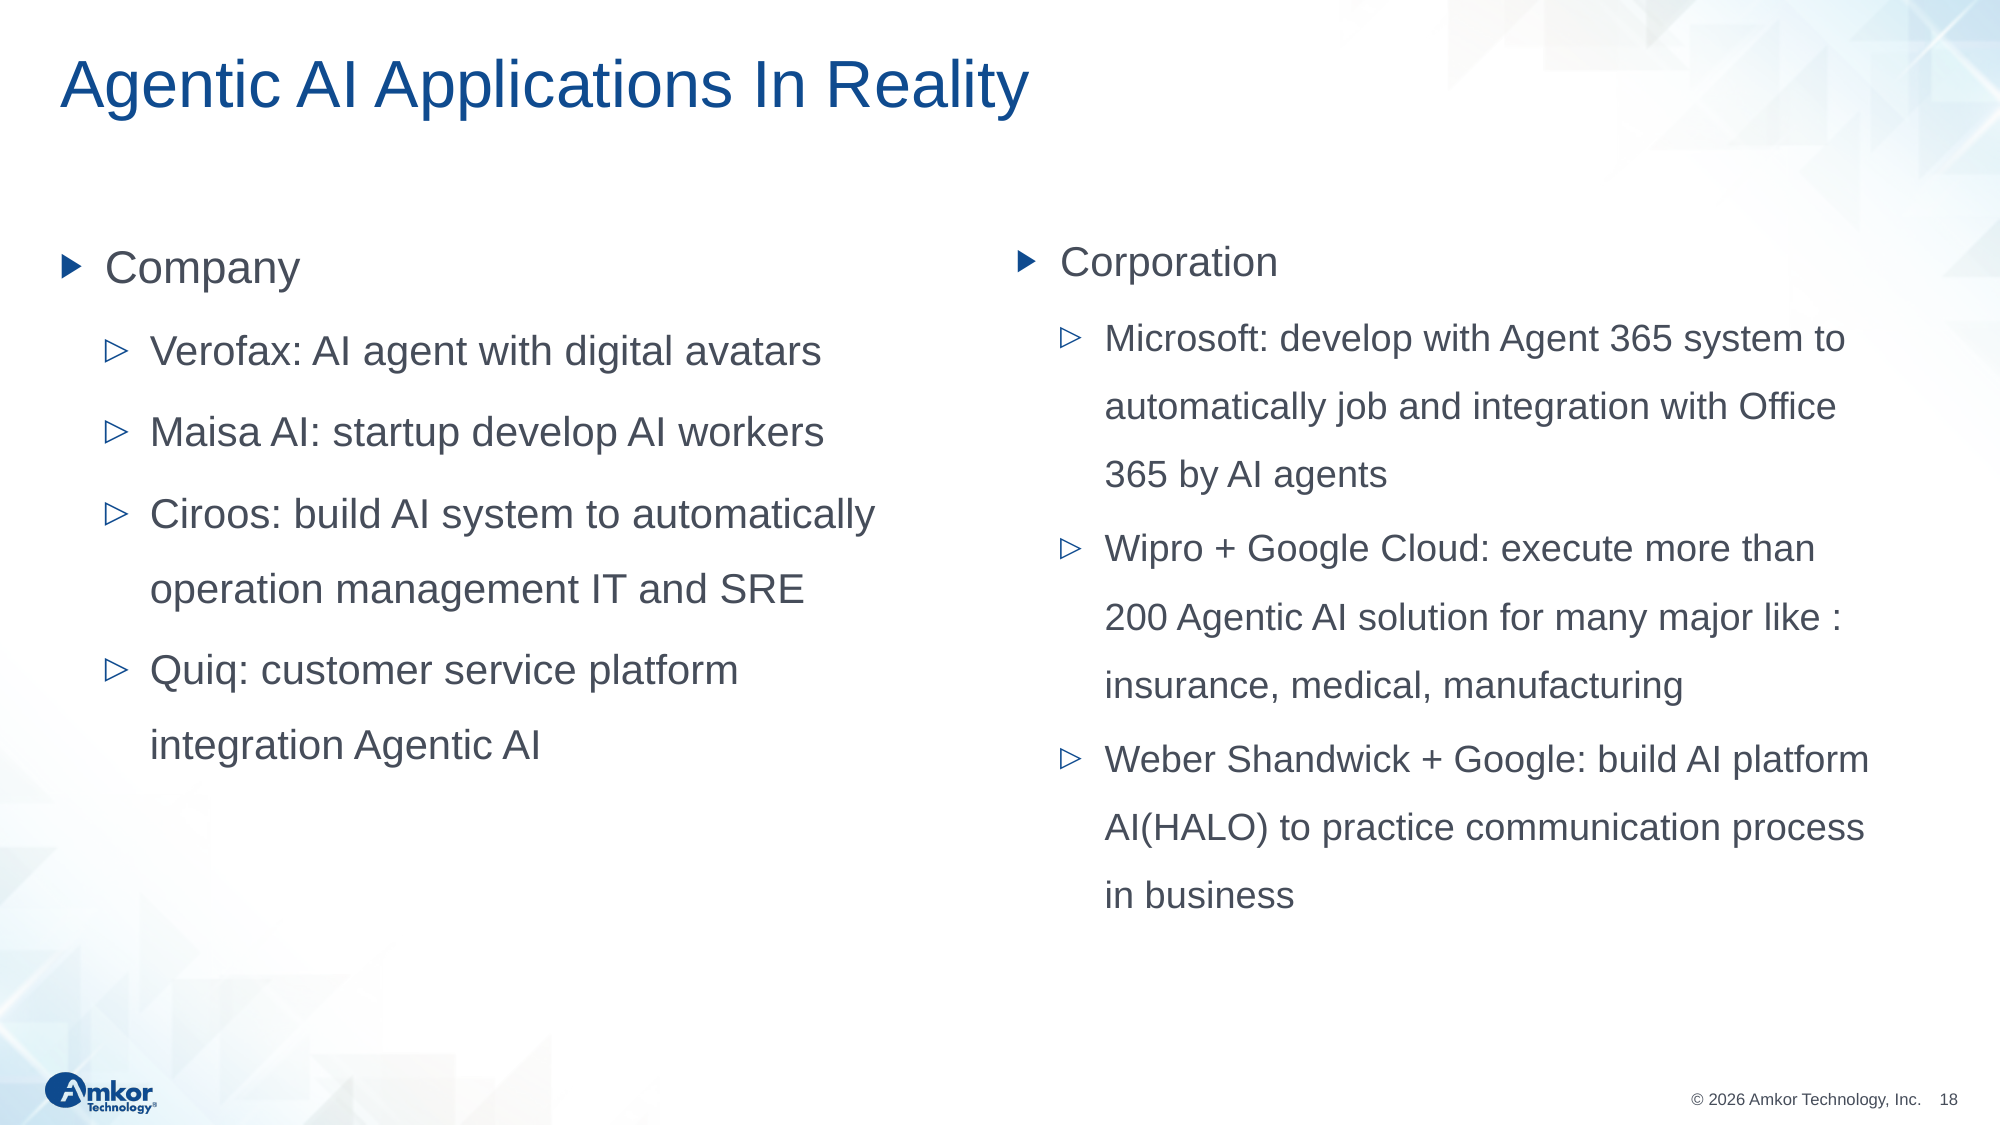

# Agentic AI Applications In Reality
Corporation
Microsoft: develop with Agent 365 system to automatically job and integration with Office 365 by AI agents
Wipro + Google Cloud: execute more than 200 Agentic AI solution for many major like : insurance, medical, manufacturing
Weber Shandwick + Google: build AI platform AI(HALO) to practice communication process in business
Company
Verofax: AI agent with digital avatars
Maisa AI: startup develop AI workers
Ciroos: build AI system to automatically operation management IT and SRE
Quiq: customer service platform integration Agentic AI